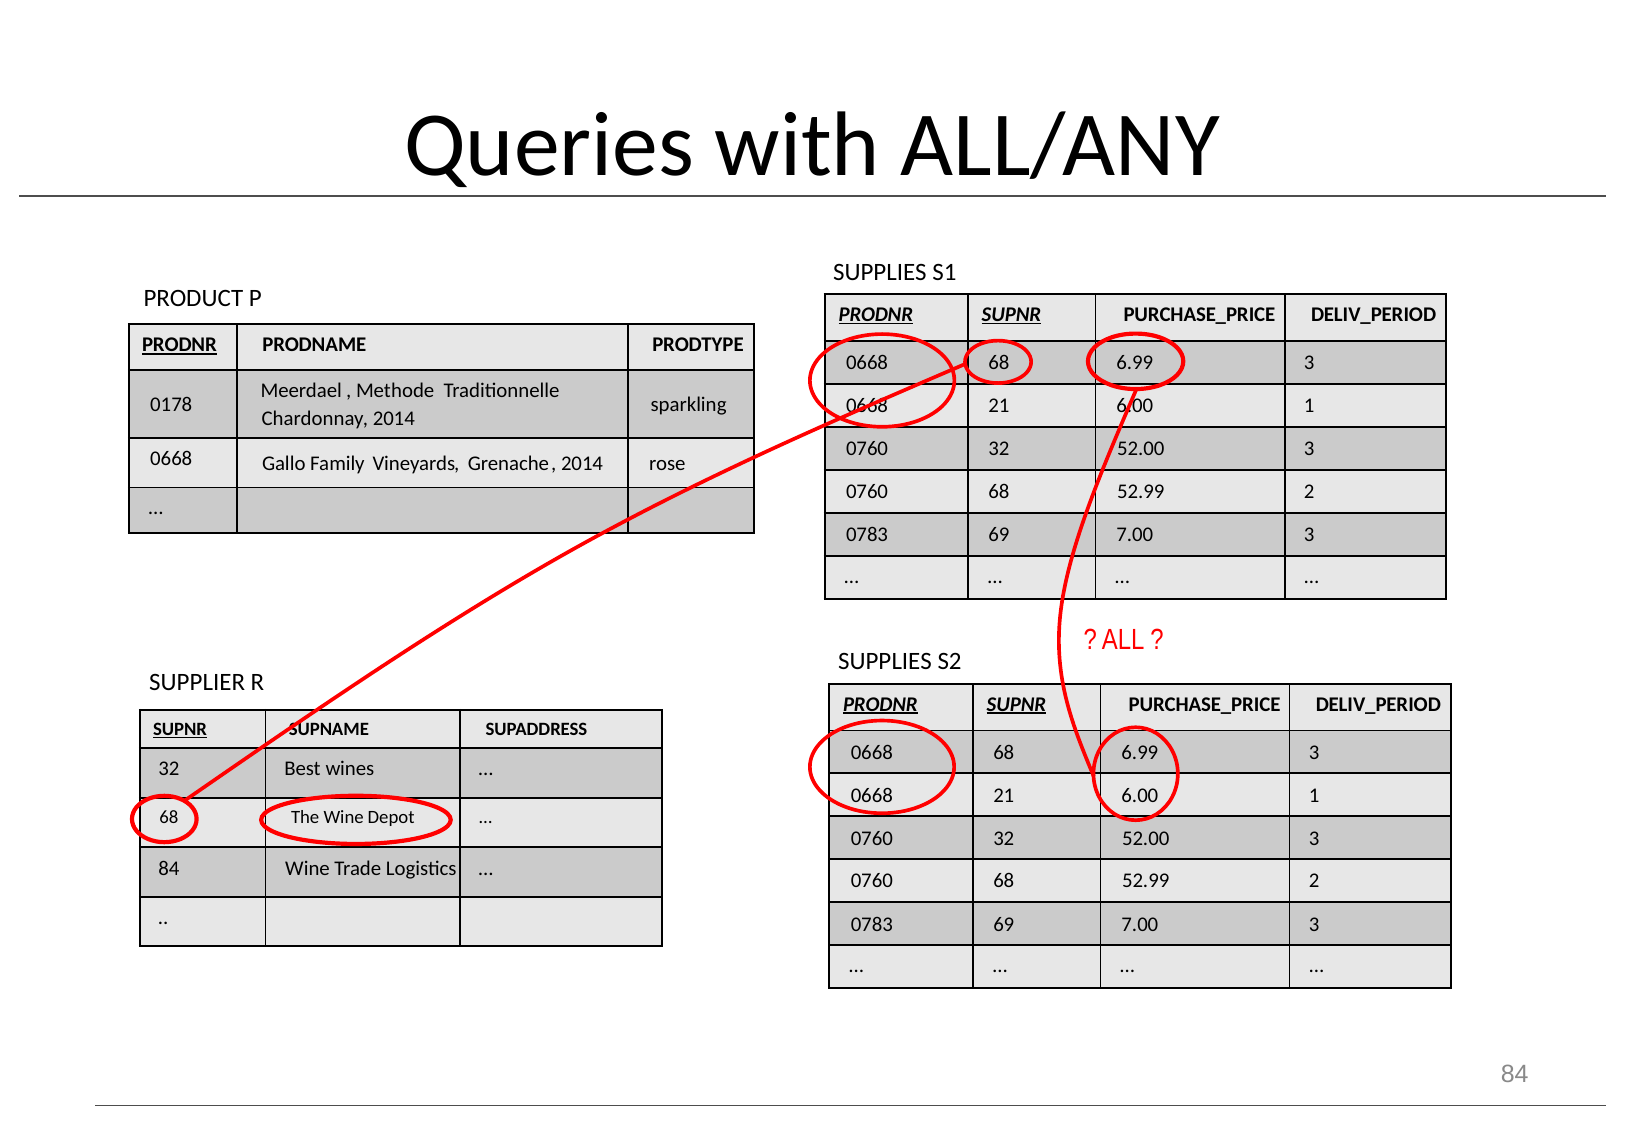

# Queries with ALL/ANY

SUPPLIES S1
PRODUCT P

PRODNR
SUPNR
PURCHASE_PRICE
DELIV_PERIOD

PRODNR
PRODNAME
PRODTYPE

0668
68
6.99
3

Meerdael
, Methode
Traditionnelle

0178
sparkling
0668
21
6.00
1
Chardonnay
, 2014

0760
32
52.00
3

0668
Gallo Family
Vineyards
,
Grenache
, 2014
rose

0760
68
52.99
2

…

0783
69
7.00
3

…
…
…
…

PRODNR
SUPNR
PURCHASE_PRICE
DELIV_PERIOD

0668
68
6.99
3

0668
21
6.00
1

0760
32
52.00
3

0760
68
52.99
2

0783
69
7.00
3

…
…
…
…

? ALL ?
SUPPLIES S2
SUPPLIER R
SUPNR
SUPNAME
SUPADDRESS

32
Best wines
…

68
The Wine Depot
…
84
Wine Trade Logistics
…
..
84